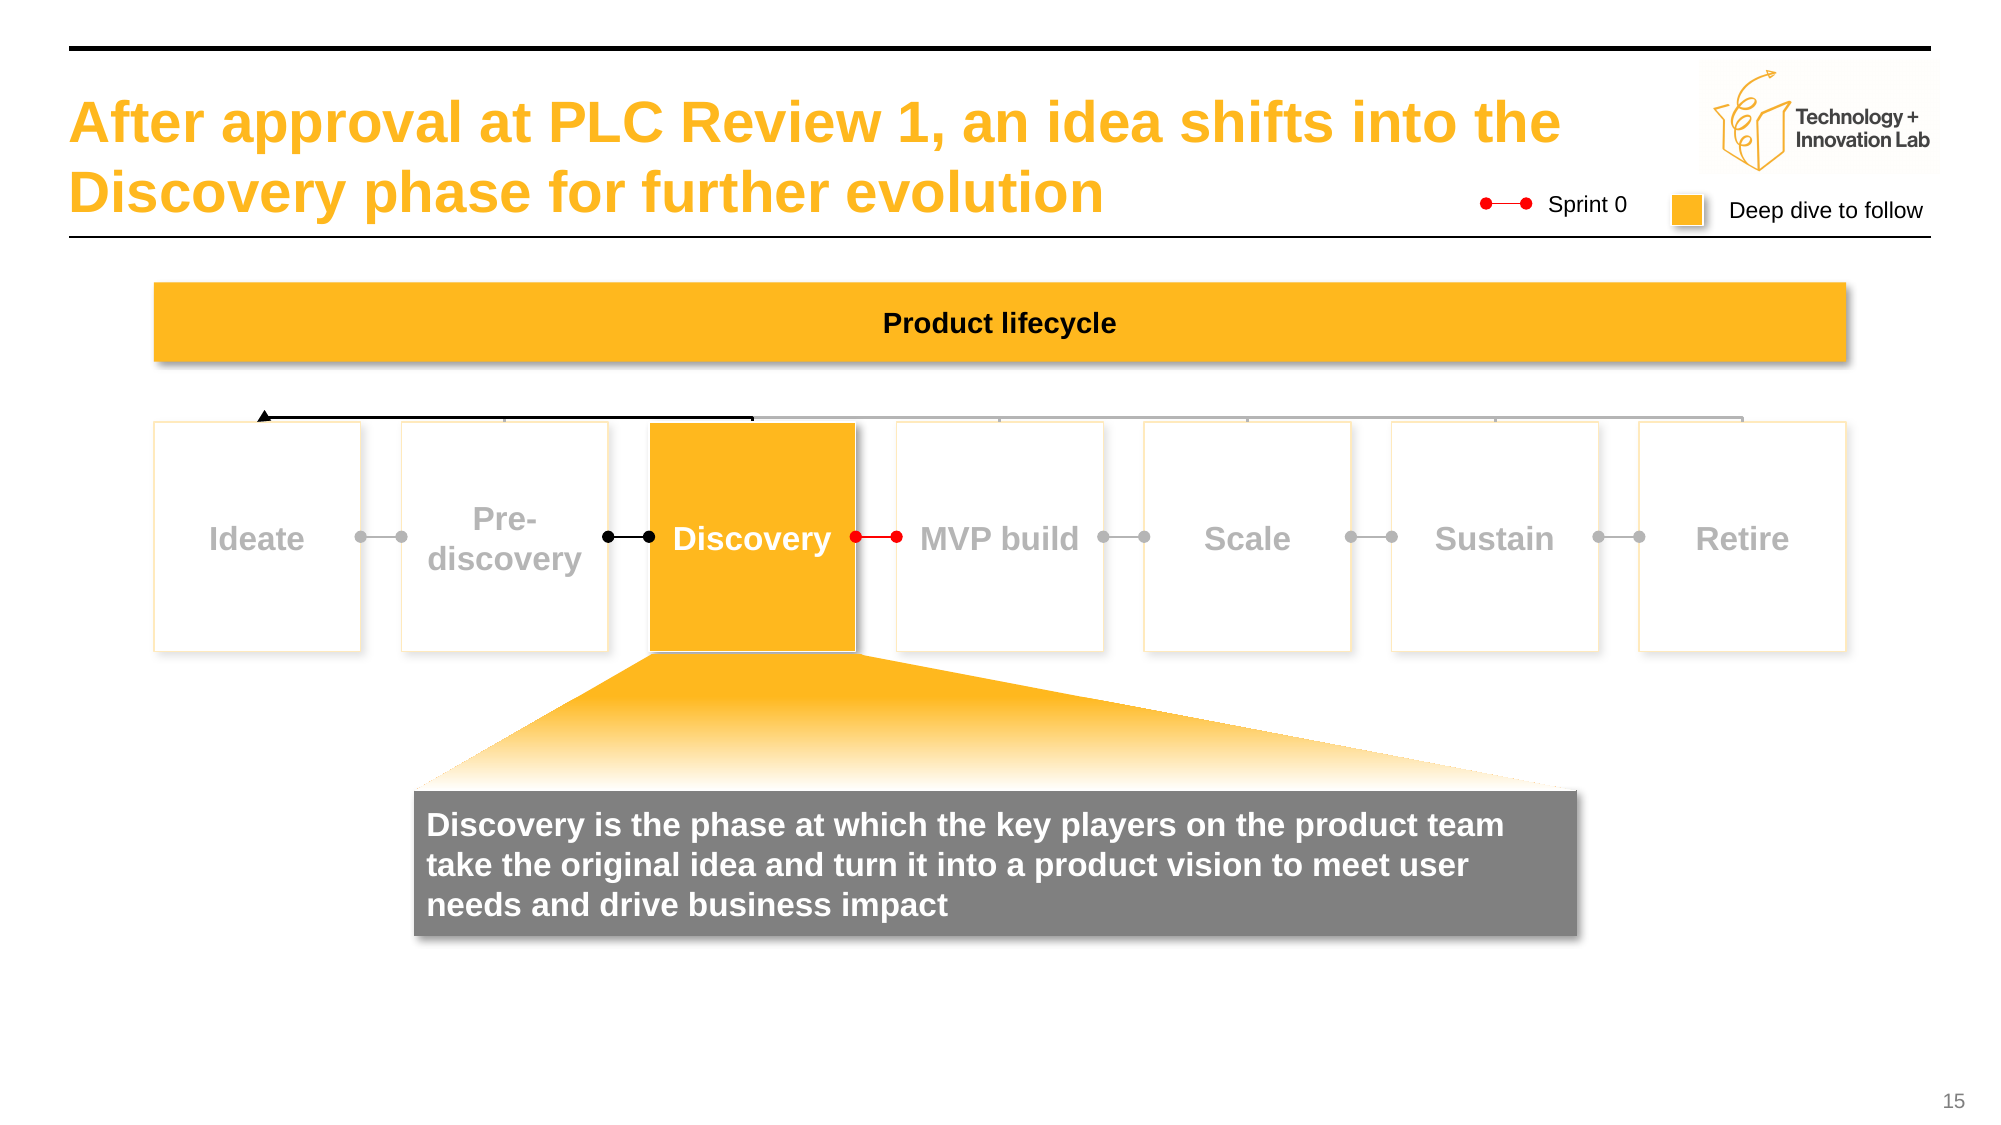

# After approval at PLC Review 1, an idea shifts into the Discovery phase for further evolution
Sprint 0

Deep dive to follow
Product lifecycle

Ideate
Pre-discovery
Discovery
MVP build
Scale
Sustain
Retire

Discovery is the phase at which the key players on the product team take the original idea and turn it into a product vision to meet user needs and drive business impact